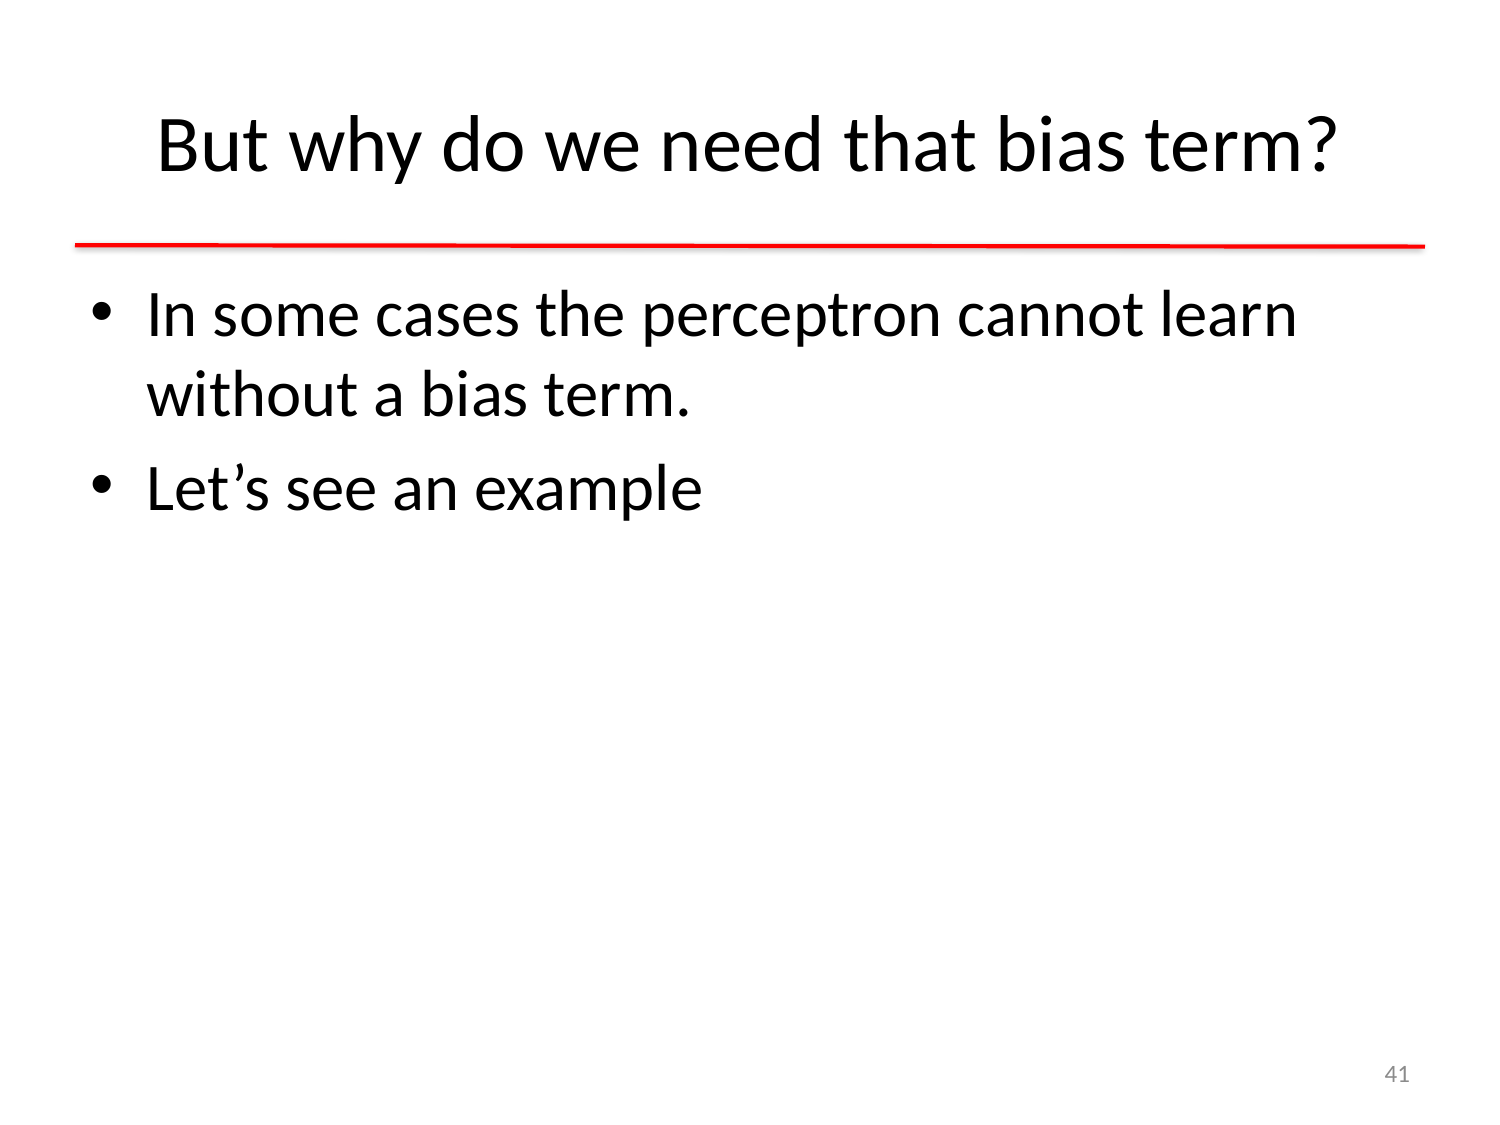

# But why do we need that bias term?
In some cases the perceptron cannot learn without a bias term.
Let’s see an example
41